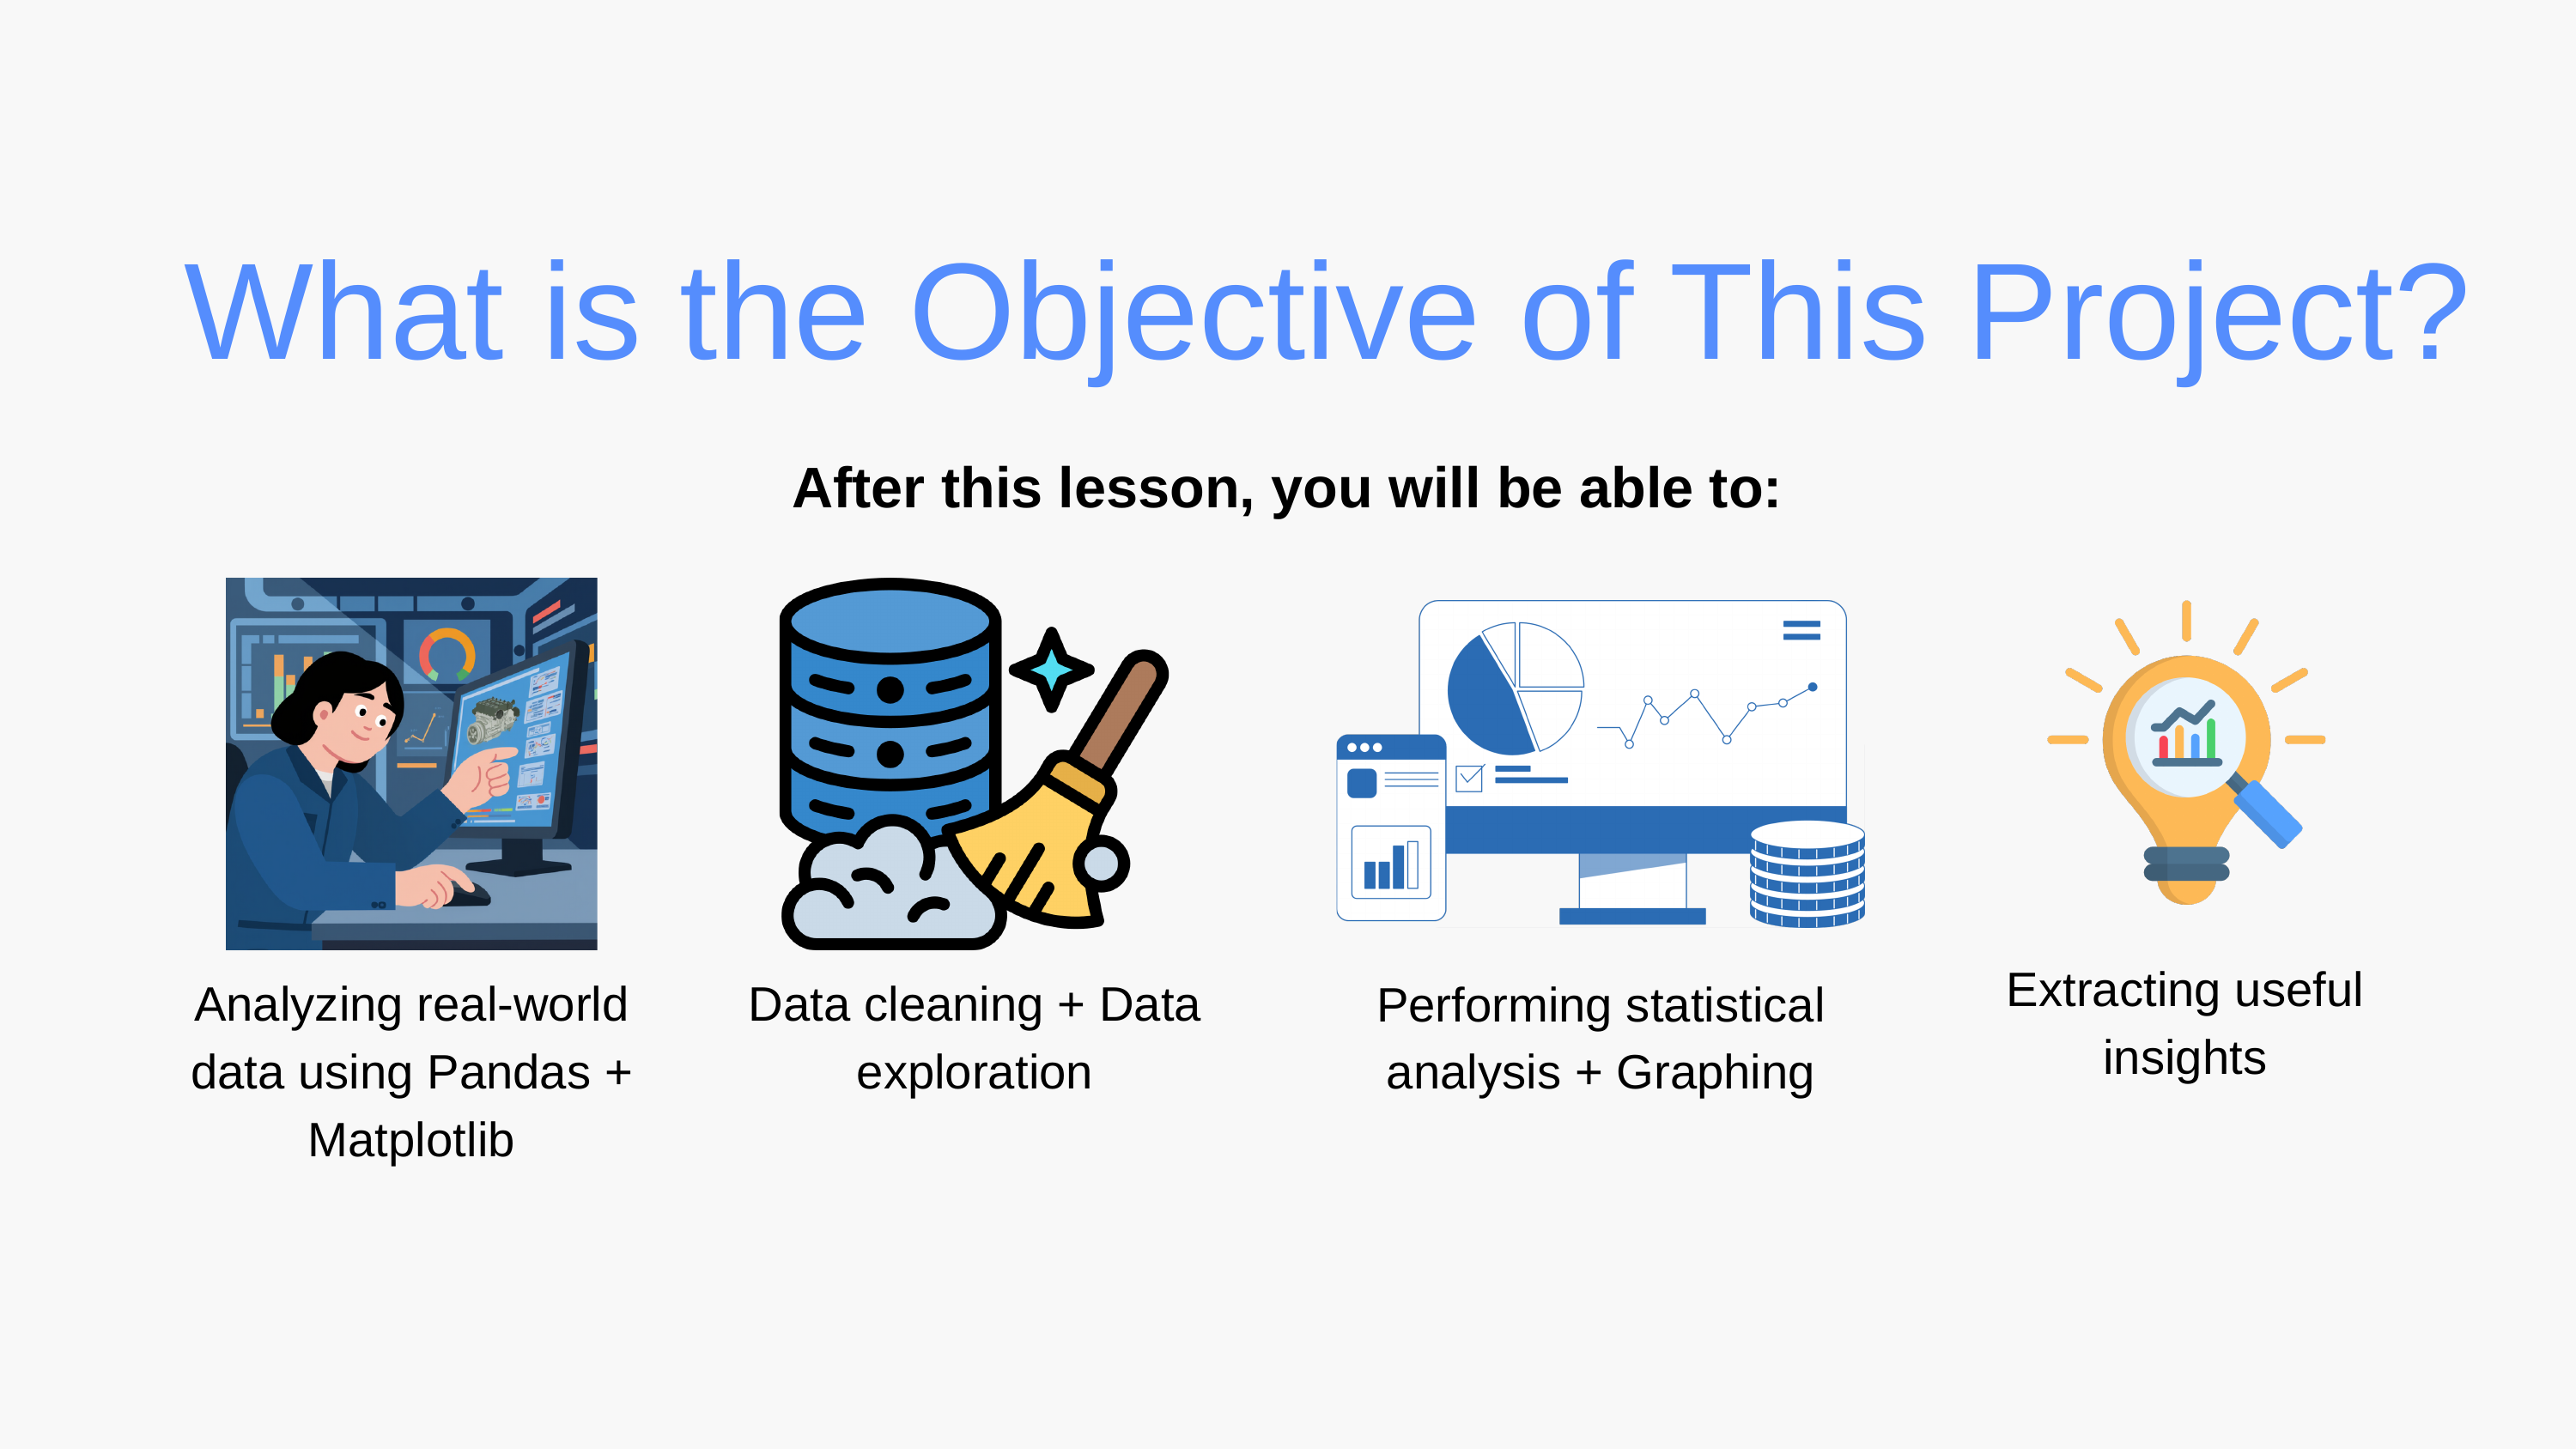

What is the Objective of This Project?
After this lesson, you will be able to:

Extracting useful insights

Analyzing real-world data using Pandas + Matplotlib

Data cleaning + Data exploration

Performing statistical analysis + Graphing